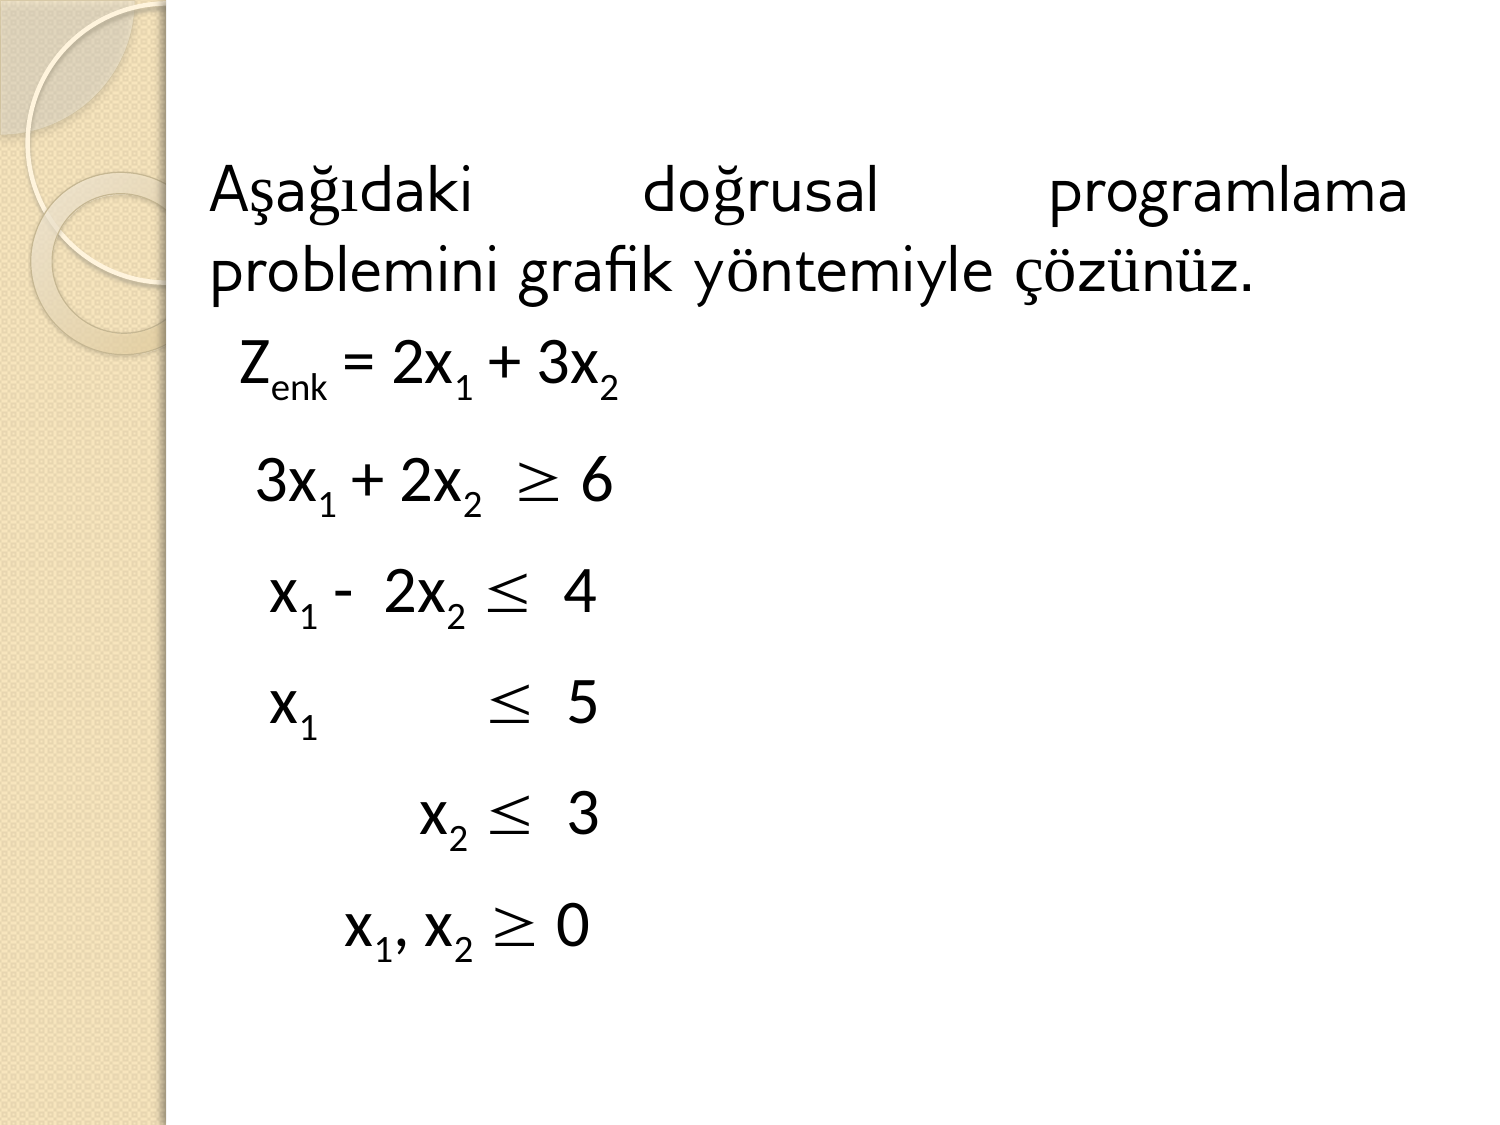

Aşağıdaki doğrusal programlama problemini grafik yöntemiyle çözünüz.
  Zenk = 2x1 + 3x2
   3x1 + 2x2  ≥ 6
    x1 -  2x2 ≤  4
    x1           ≤  5
              x2 ≤  3
         x1, x2 ≥ 0